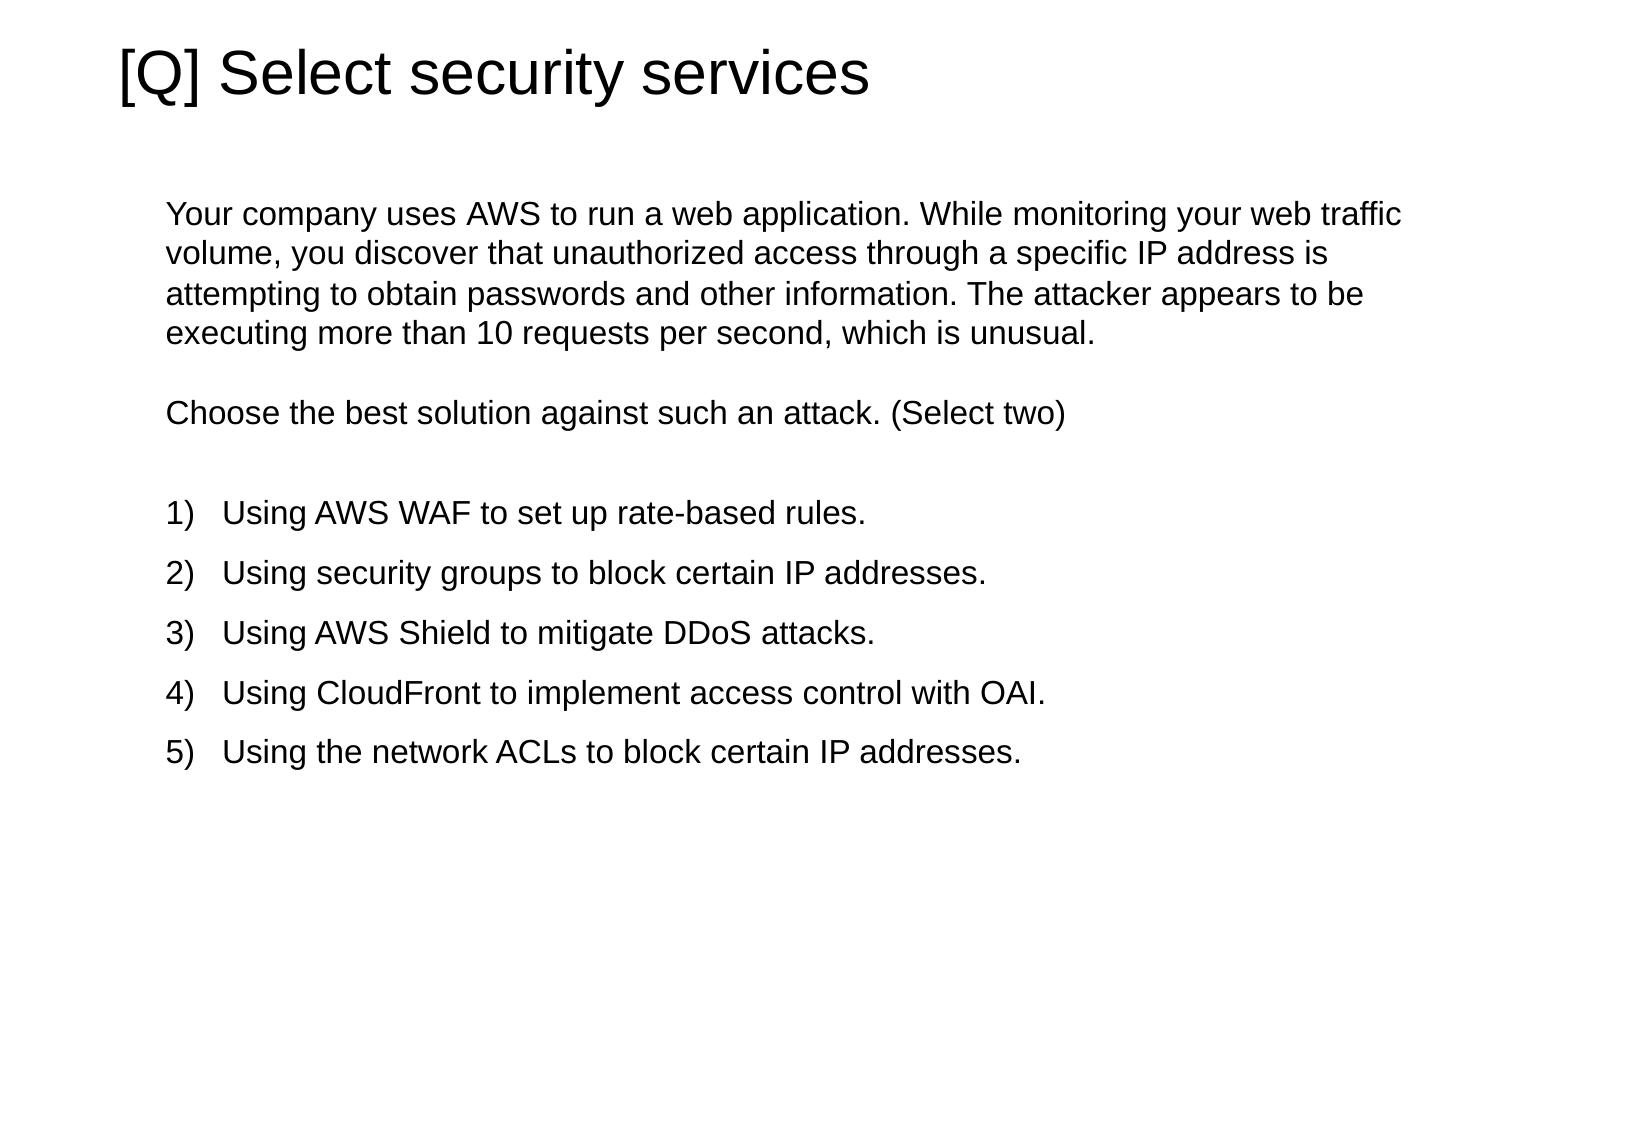

[Q] Select security services
Your company uses AWS to run a web application. While monitoring your web traffic volume, you discover that unauthorized access through a specific IP address is attempting to obtain passwords and other information. The attacker appears to be executing more than 10 requests per second, which is unusual.

Choose the best solution against such an attack. (Select two)

Using AWS WAF to set up rate-based rules.
Using security groups to block certain IP addresses.
Using AWS Shield to mitigate DDoS attacks.
Using CloudFront to implement access control with OAI.
Using the network ACLs to block certain IP addresses.